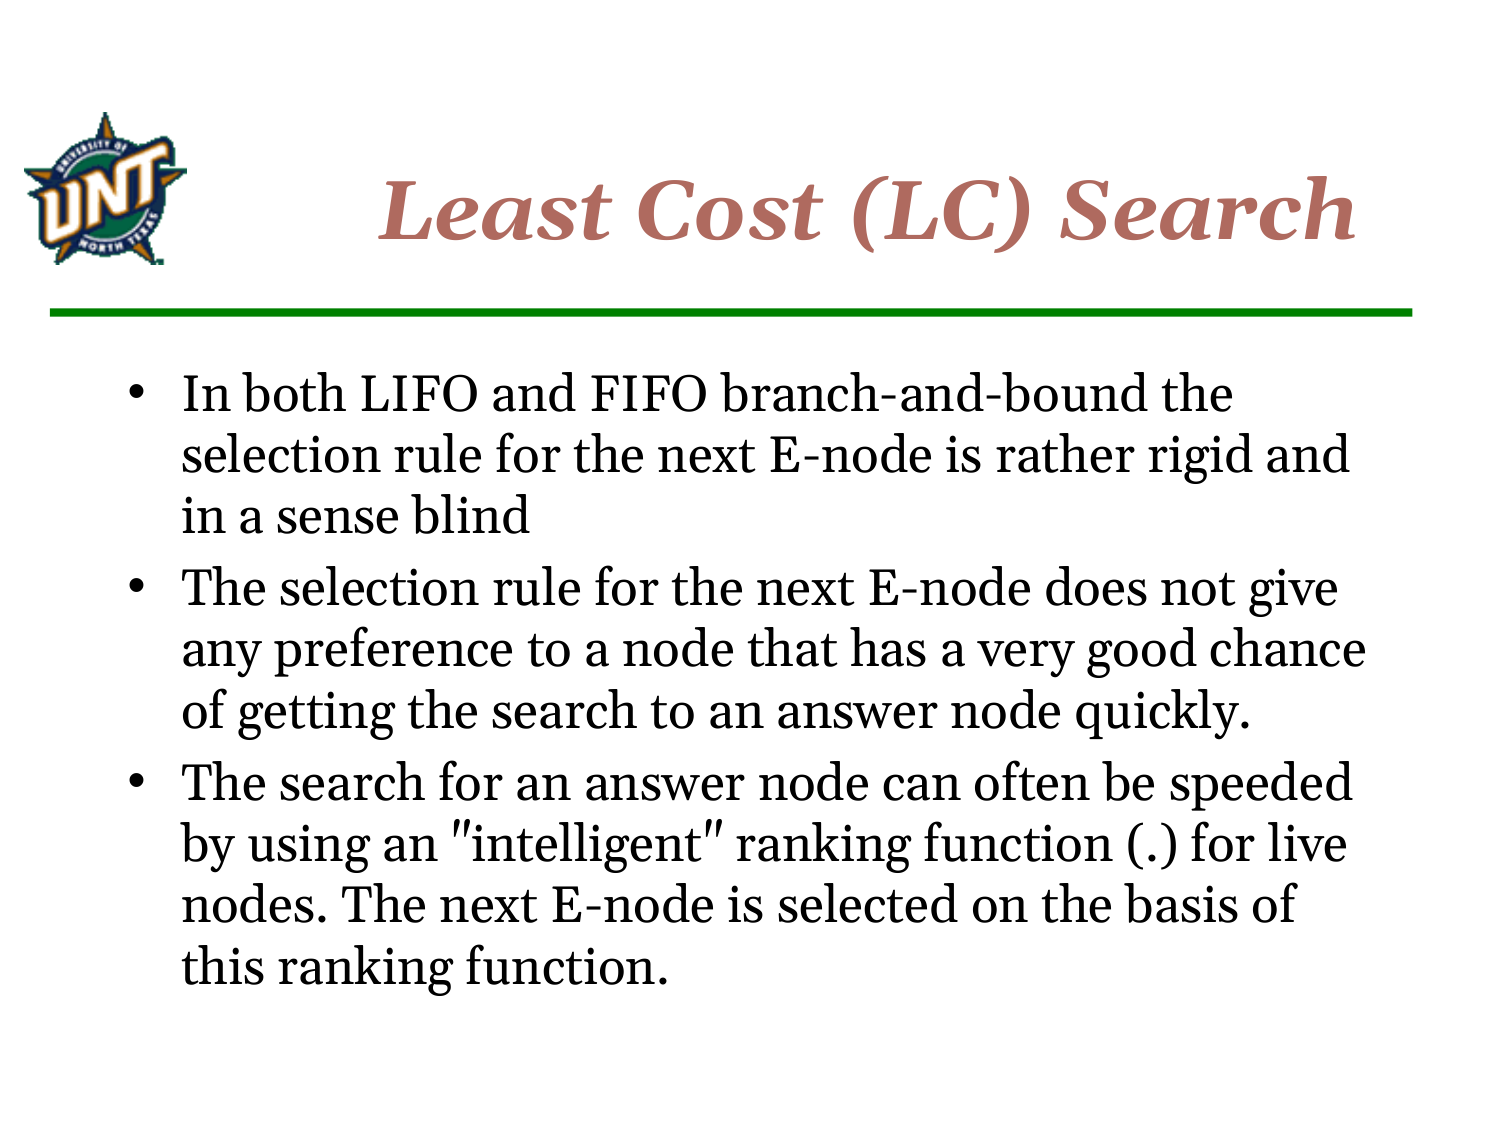

# Least Cost (LC) Search
In both LIFO and FIFO branch-and-bound the selection rule for the next E-node is rather rigid and in a sense blind
The selection rule for the next E-node does not give any preference to a node that has a very good chance of getting the search to an answer node quickly.
The search for an answer node can often be speeded by using an "intelligent" ranking function (.) for live nodes. The next E-node is selected on the basis of this ranking function.